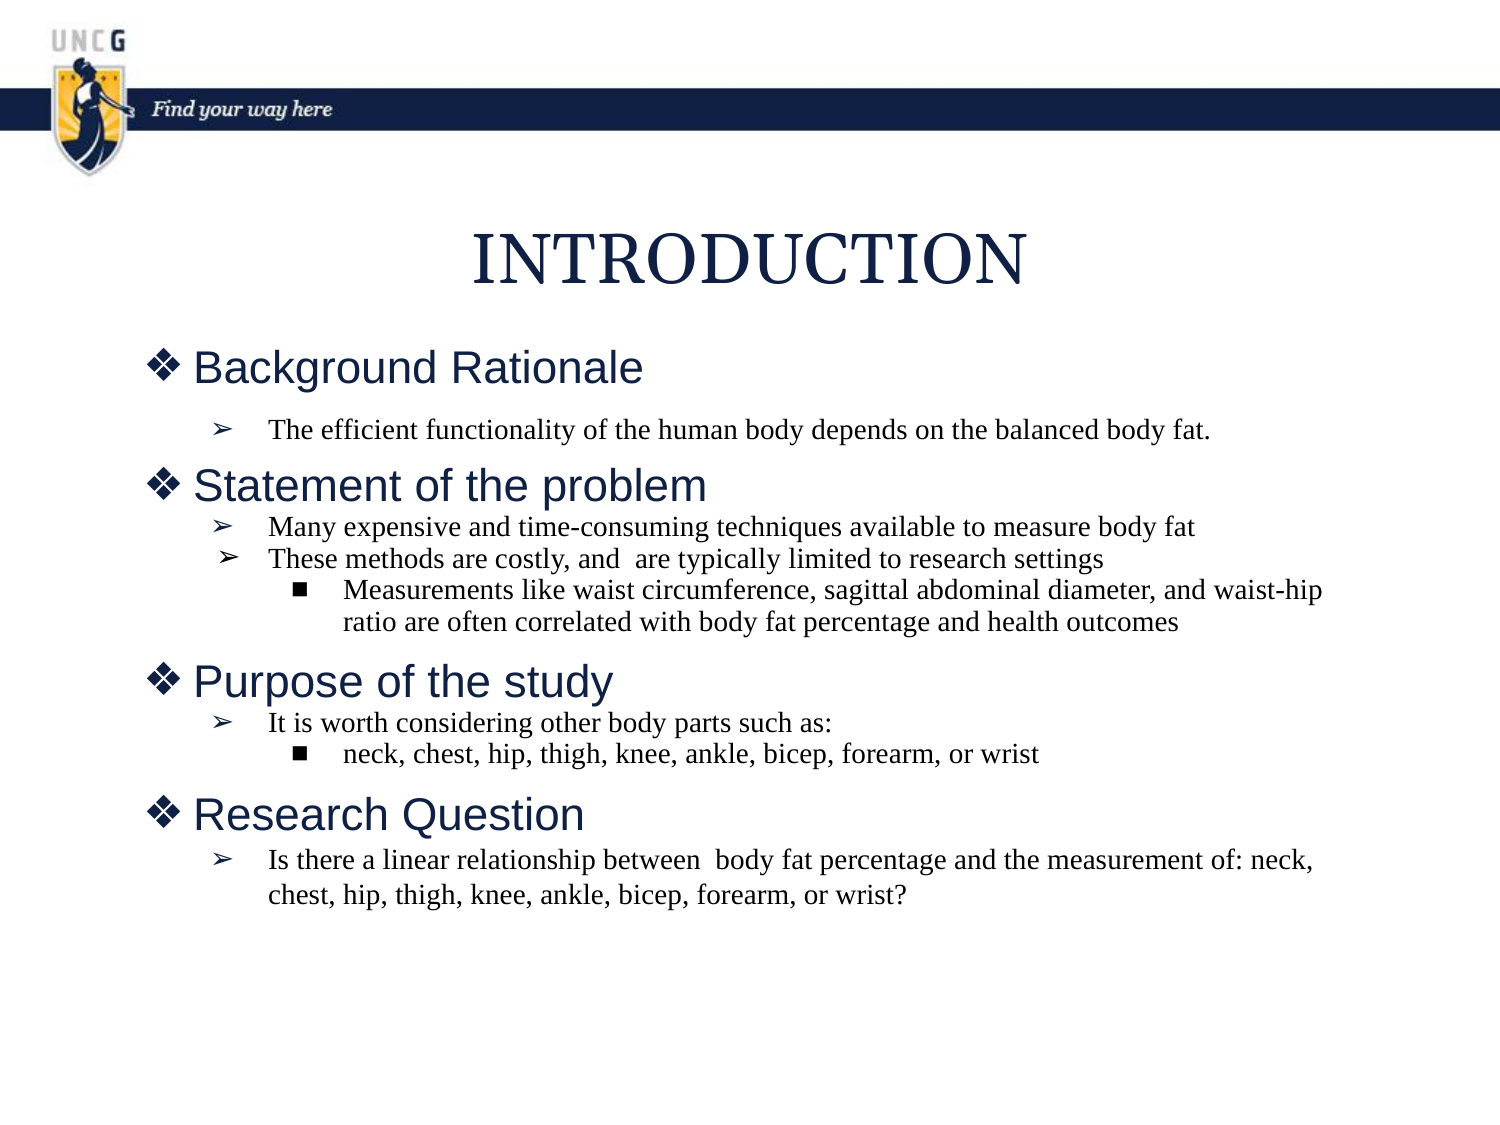

# INTRODUCTION
Background Rationale
The efficient functionality of the human body depends on the balanced body fat.
Statement of the problem
Many expensive and time-consuming techniques available to measure body fat
These methods are costly, and  are typically limited to research settings
Measurements like waist circumference, sagittal abdominal diameter, and waist-hip ratio are often correlated with body fat percentage and health outcomes
Purpose of the study
It is worth considering other body parts such as:
neck, chest, hip, thigh, knee, ankle, bicep, forearm, or wrist
Research Question
Is there a linear relationship between  body fat percentage and the measurement of: neck, chest, hip, thigh, knee, ankle, bicep, forearm, or wrist?